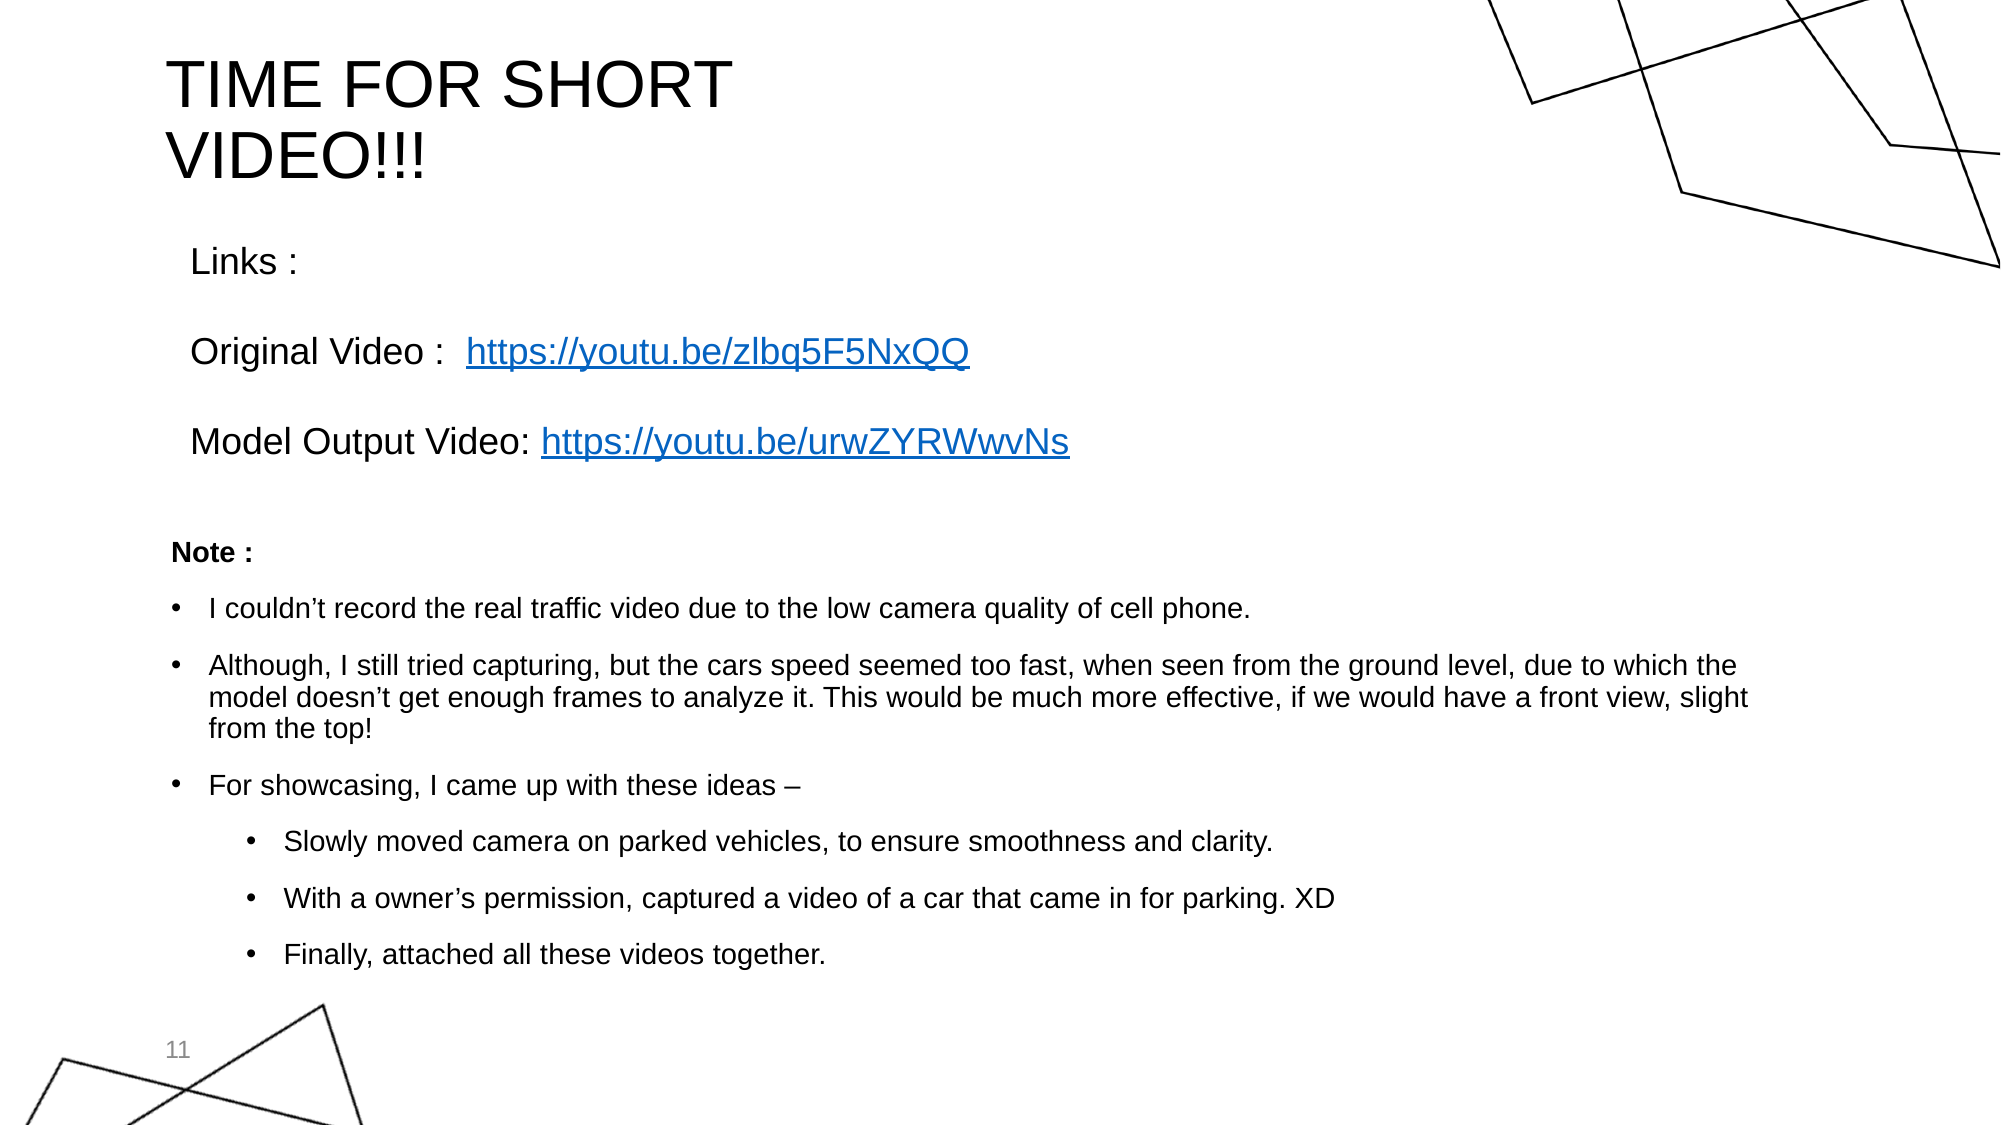

# Time FOR SHORT Video!!!
Links :

Original Video :  https://youtu.be/zlbq5F5NxQQ

Model Output Video: https://youtu.be/urwZYRWwvNs

Note :
I couldn’t record the real traffic video due to the low camera quality of cell phone.
Although, I still tried capturing, but the cars speed seemed too fast, when seen from the ground level, due to which the model doesn’t get enough frames to analyze it. This would be much more effective, if we would have a front view, slight from the top!
For showcasing, I came up with these ideas –
Slowly moved camera on parked vehicles, to ensure smoothness and clarity.
With a owner’s permission, captured a video of a car that came in for parking. XD
Finally, attached all these videos together.

11